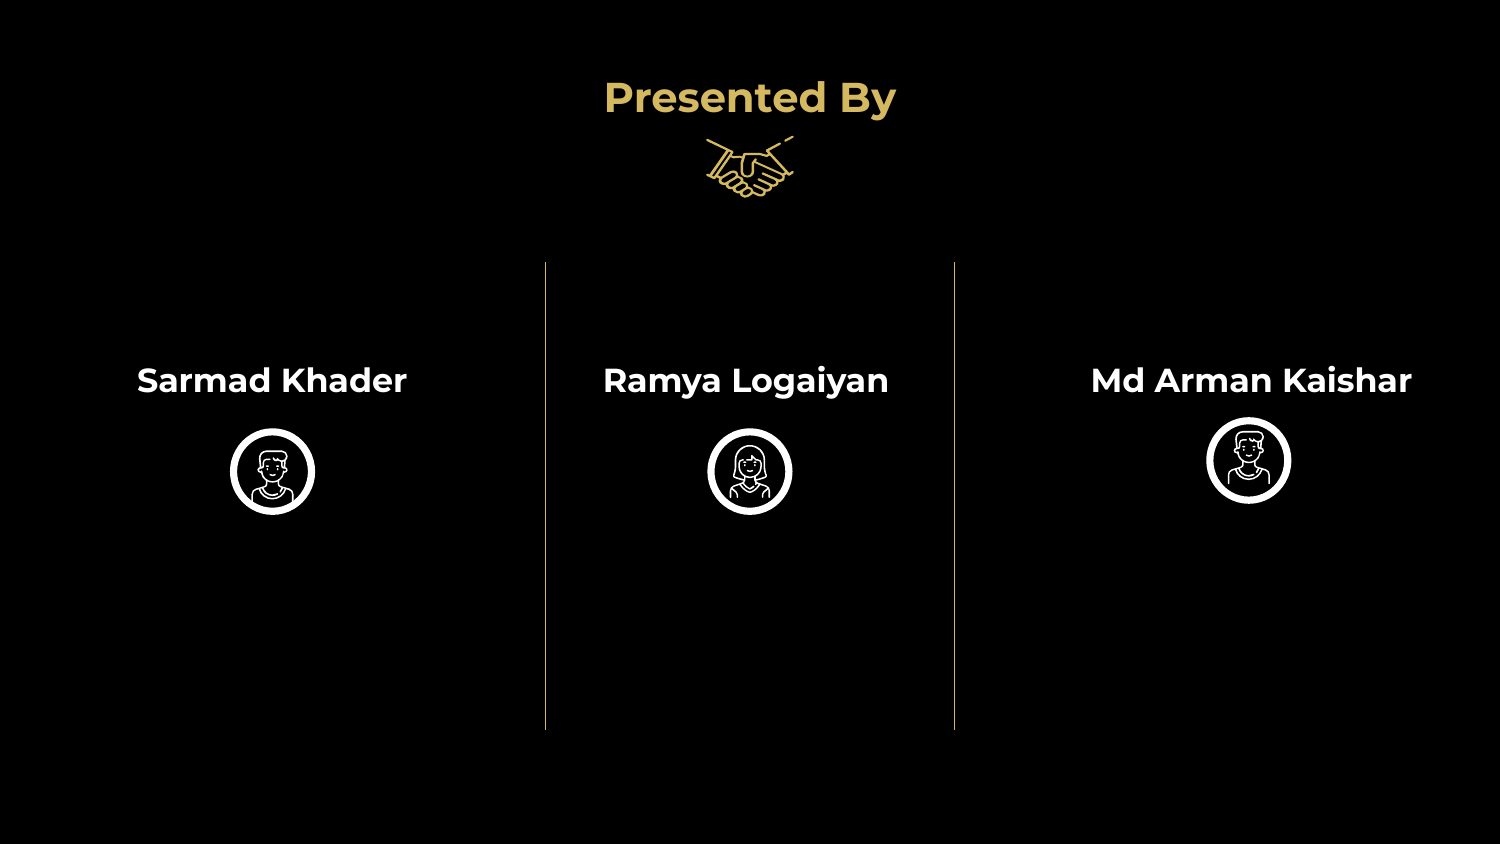

# Presented By

Sarmad Khader
Ramya Logaiyan
Md Arman Kaishar